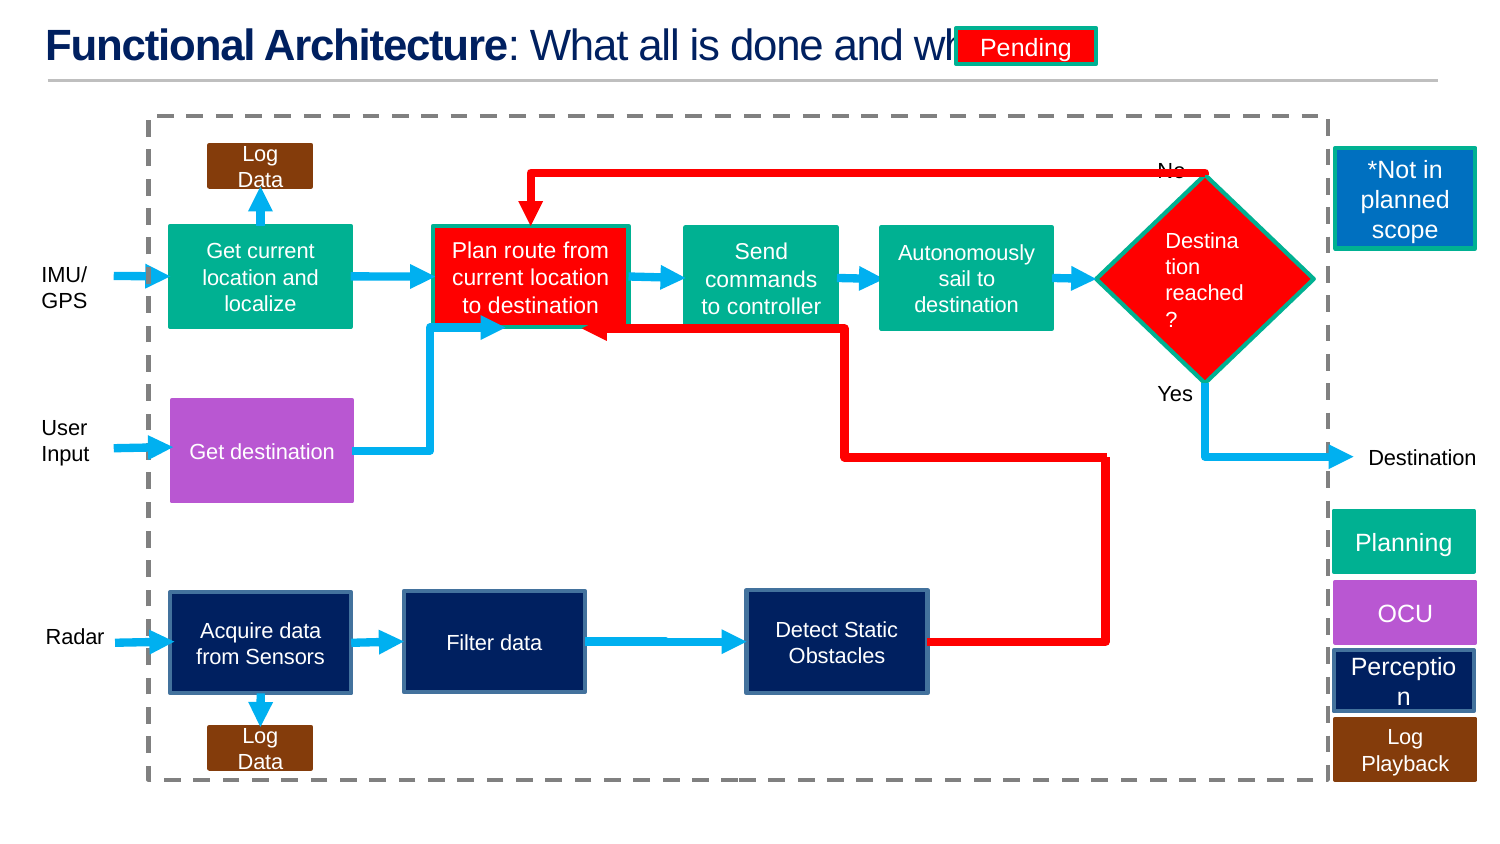

Functional Architecture: What all is done and what is
Pending

Log Data
*Not in planned scope
No
Destination reached?
Get current location and localize
Plan route from current location to destination
Send commands to controller
Autonomously sail to destination
IMU/GPS
Yes
Get destination
User Input
Destination
Planning
OCU
Detect Static Obstacles
Filter data
Acquire data from Sensors
Radar
Perception
Log Playback
Log Data